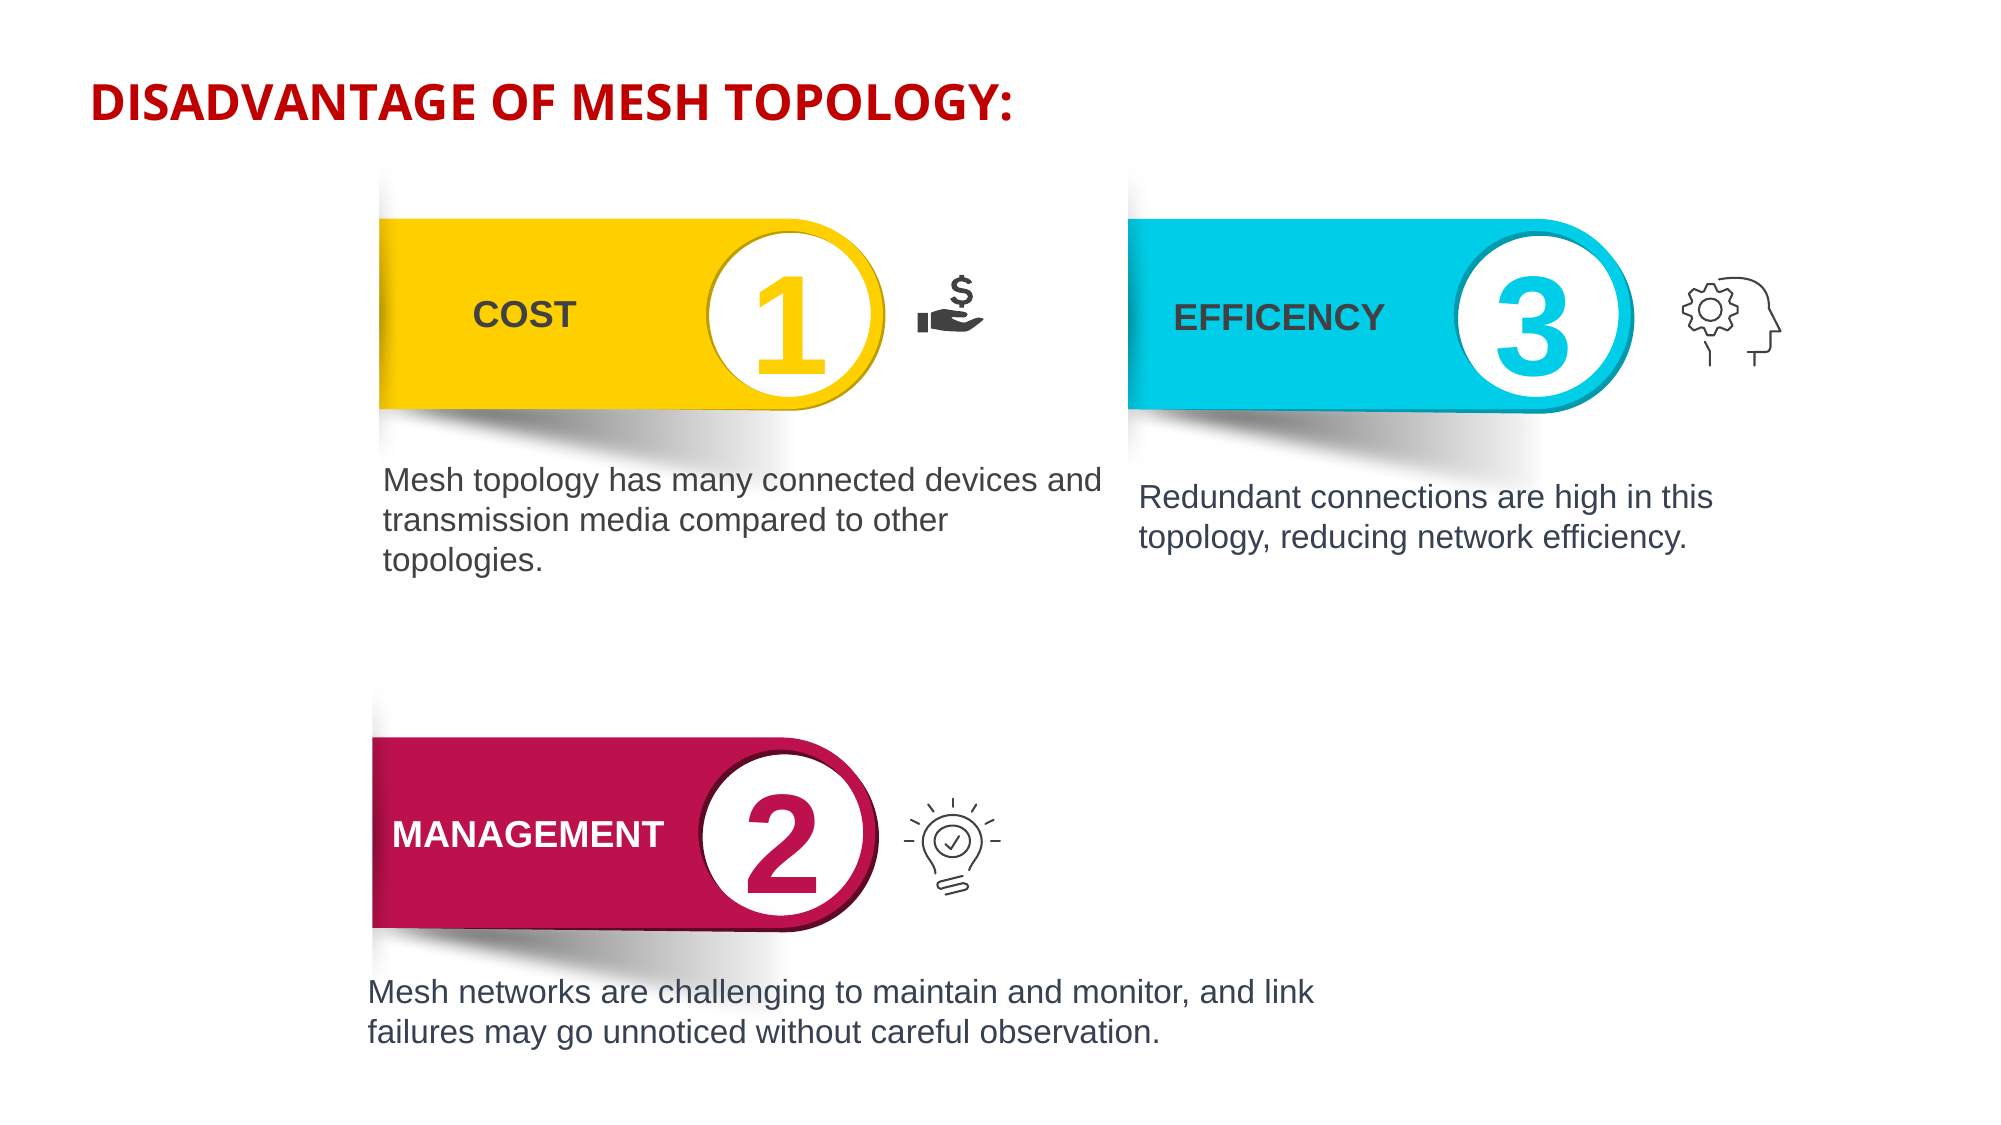

DISADVANTAGE OF MESH TOPOLOGY:

1

3

COST
EFFICENCY
Mesh topology has many connected devices and transmission media compared to other topologies.EP 02
Redundant connections are high in this topology, reducing network efficiency.

2

Delay
MANAGEMENT
Mesh networks are challenging to maintain and monitor, and link failures may go unnoticed without careful observation.